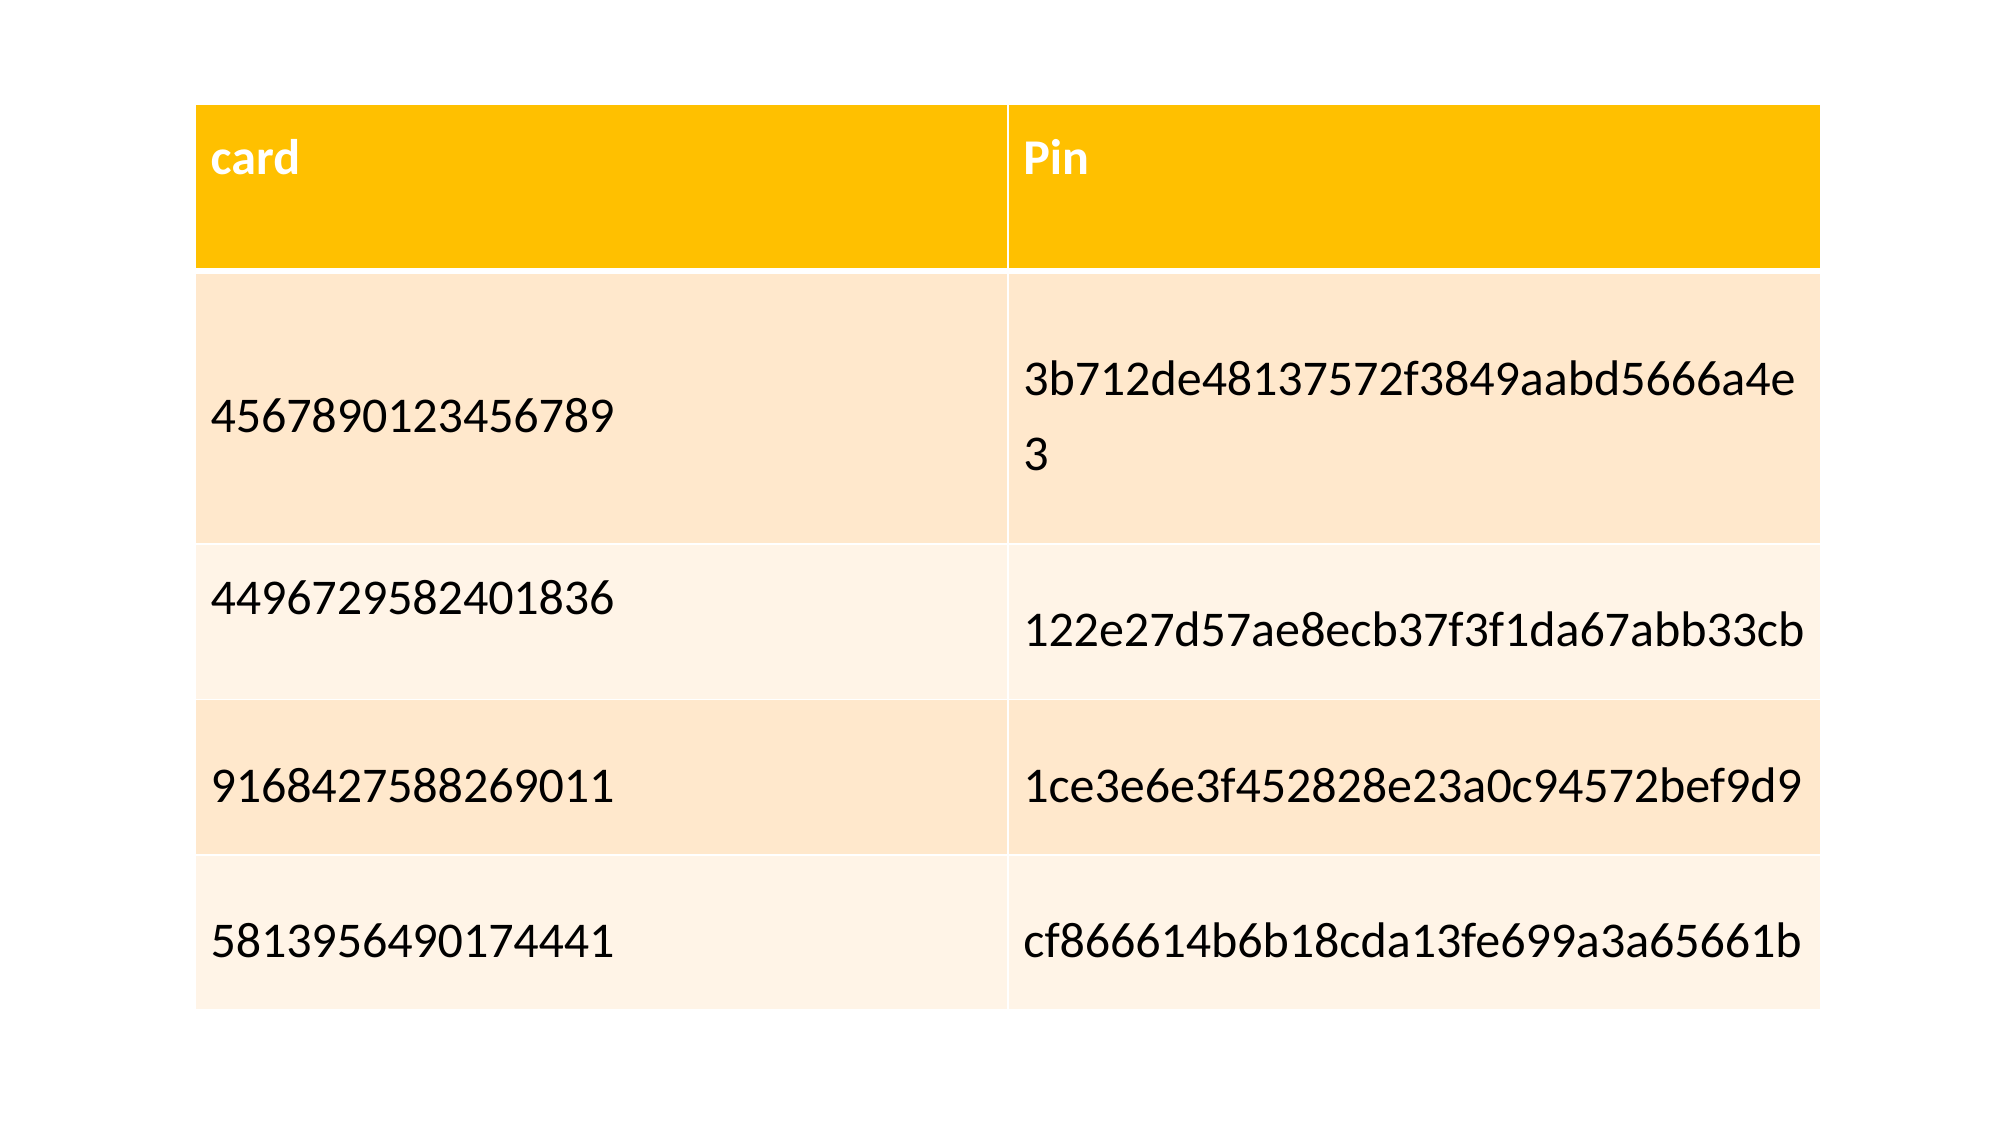

| card | Pin |
| --- | --- |
| 4567890123456789 | 3b712de48137572f3849aabd5666a4e3 |
| 4496729582401836 | 122e27d57ae8ecb37f3f1da67abb33cb |
| 9168427588269011 | 1ce3e6e3f452828e23a0c94572bef9d9 |
| 5813956490174441 | cf866614b6b18cda13fe699a3a65661b |